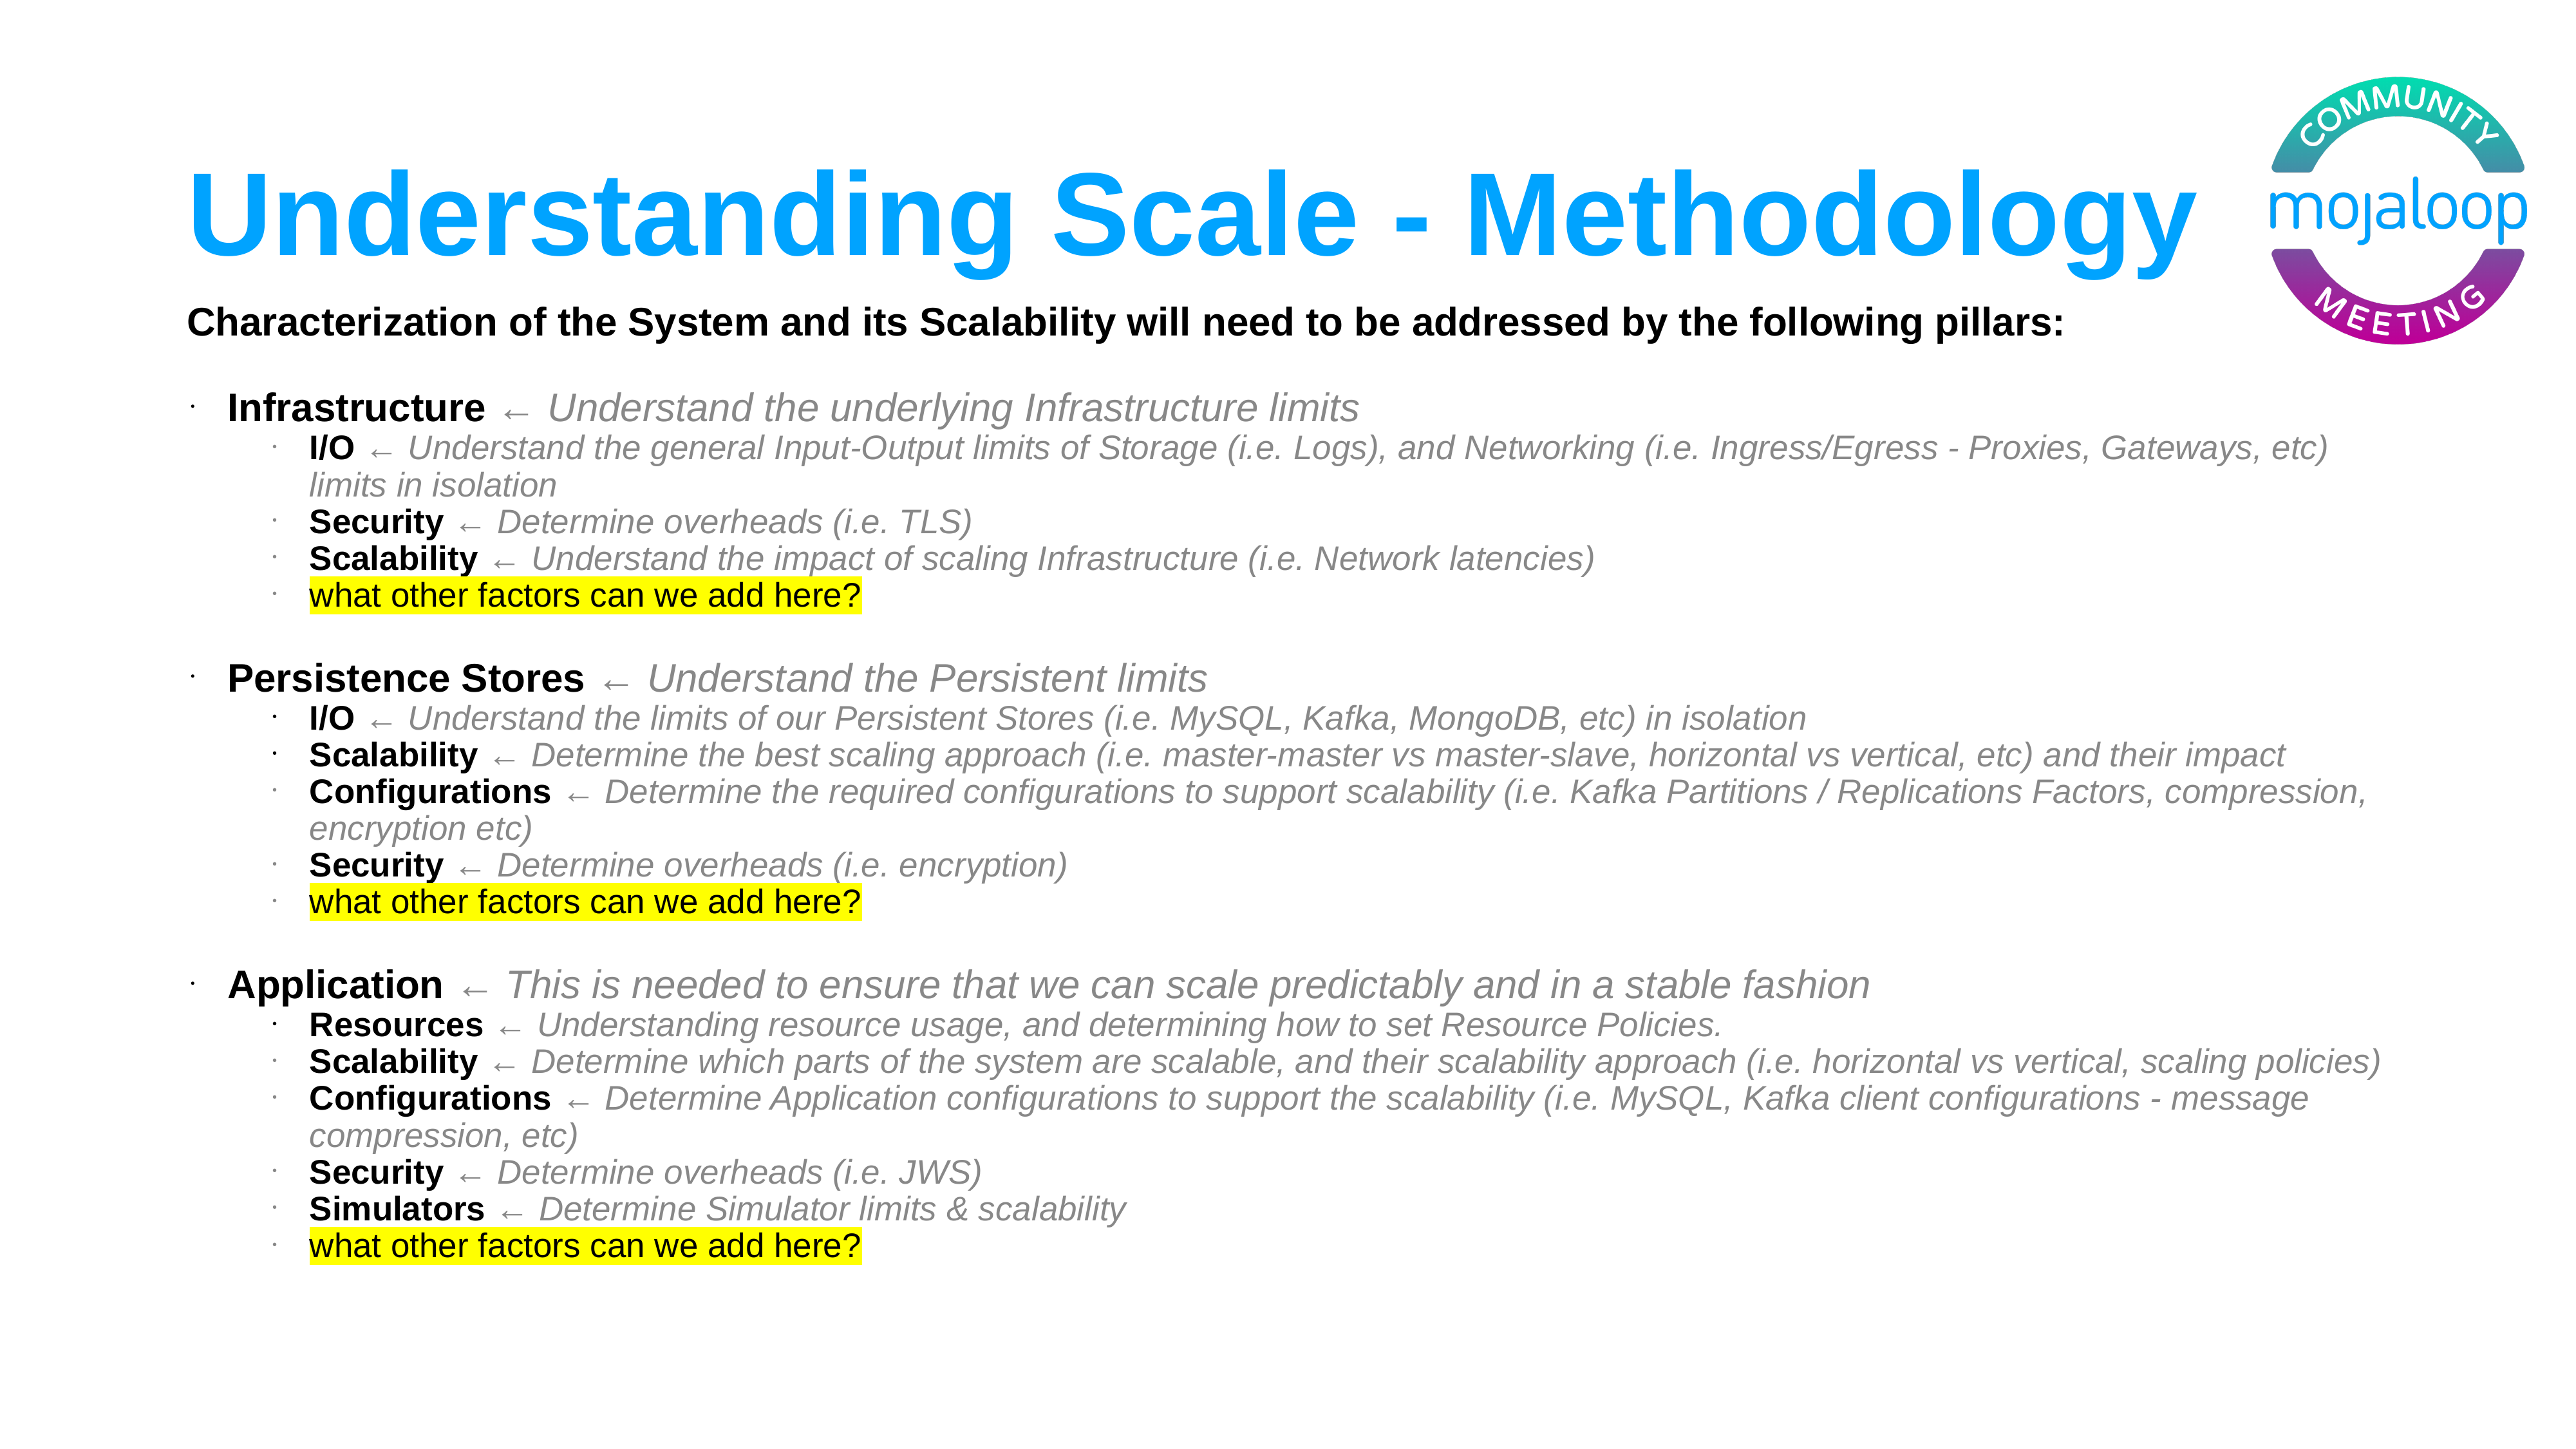

# Understanding Scale - Methodology
Characterization of the System and its Scalability will need to be addressed by the following pillars:

Infrastructure ← Understand the underlying Infrastructure limits
I/O ← Understand the general Input-Output limits of Storage (i.e. Logs), and Networking (i.e. Ingress/Egress - Proxies, Gateways, etc) limits in isolation
Security ← Determine overheads (i.e. TLS)
Scalability ← Understand the impact of scaling Infrastructure (i.e. Network latencies)
what other factors can we add here?

Persistence Stores ← Understand the Persistent limits
I/O ← Understand the limits of our Persistent Stores (i.e. MySQL, Kafka, MongoDB, etc) in isolation
Scalability ← Determine the best scaling approach (i.e. master-master vs master-slave, horizontal vs vertical, etc) and their impact
Configurations ← Determine the required configurations to support scalability (i.e. Kafka Partitions / Replications Factors, compression, encryption etc)
Security ← Determine overheads (i.e. encryption)
what other factors can we add here?

Application ← This is needed to ensure that we can scale predictably and in a stable fashion
Resources ← Understanding resource usage, and determining how to set Resource Policies.
Scalability ← Determine which parts of the system are scalable, and their scalability approach (i.e. horizontal vs vertical, scaling policies)
Configurations ← Determine Application configurations to support the scalability (i.e. MySQL, Kafka client configurations - message compression, etc)
Security ← Determine overheads (i.e. JWS)
Simulators ← Determine Simulator limits & scalability
what other factors can we add here?